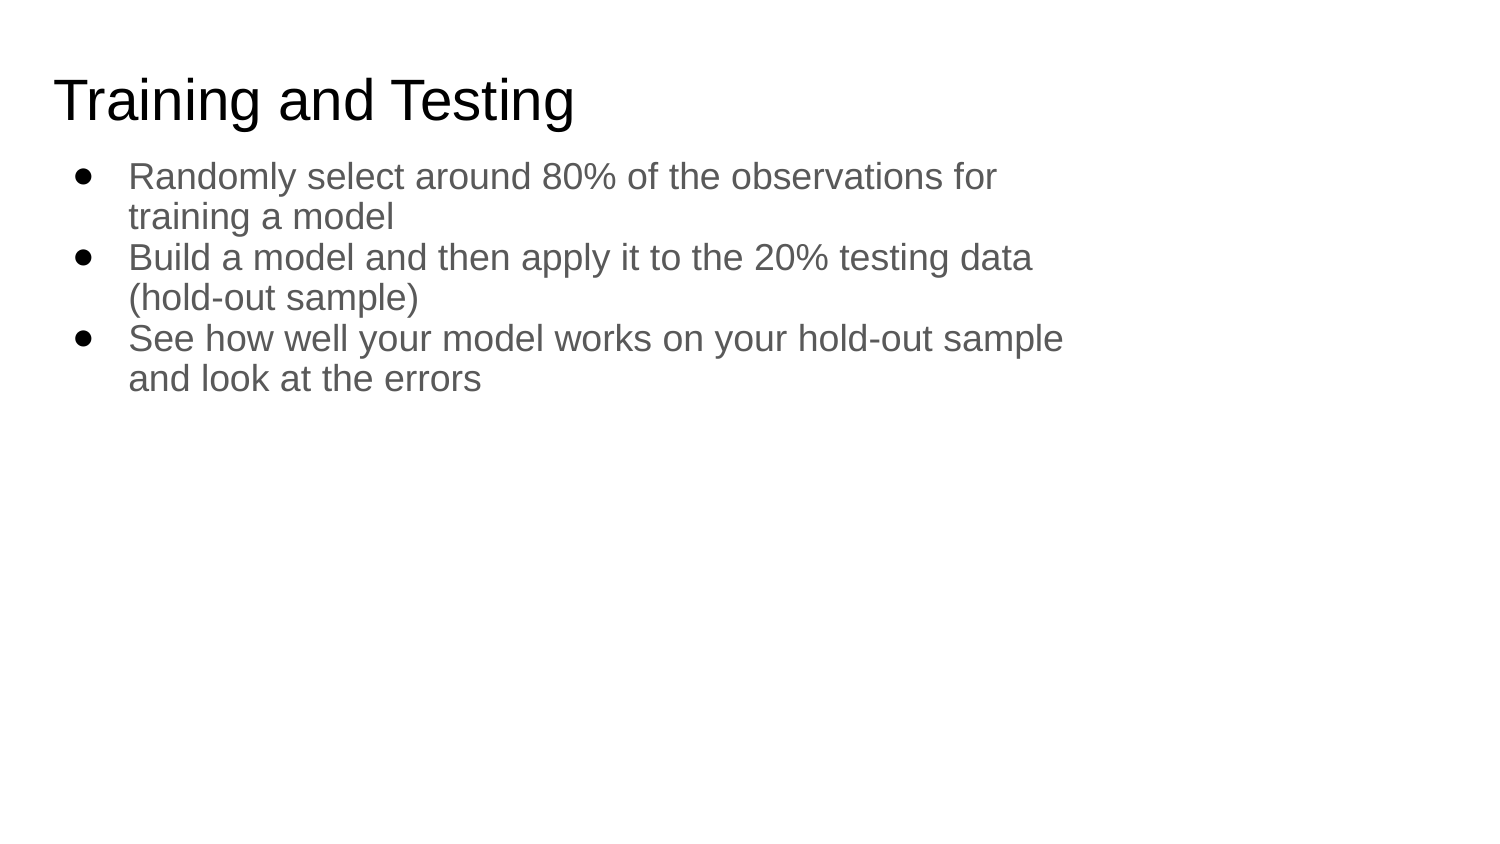

# Training and Testing
Randomly select around 80% of the observations for training a model
Build a model and then apply it to the 20% testing data (hold-out sample)
See how well your model works on your hold-out sample and look at the errors